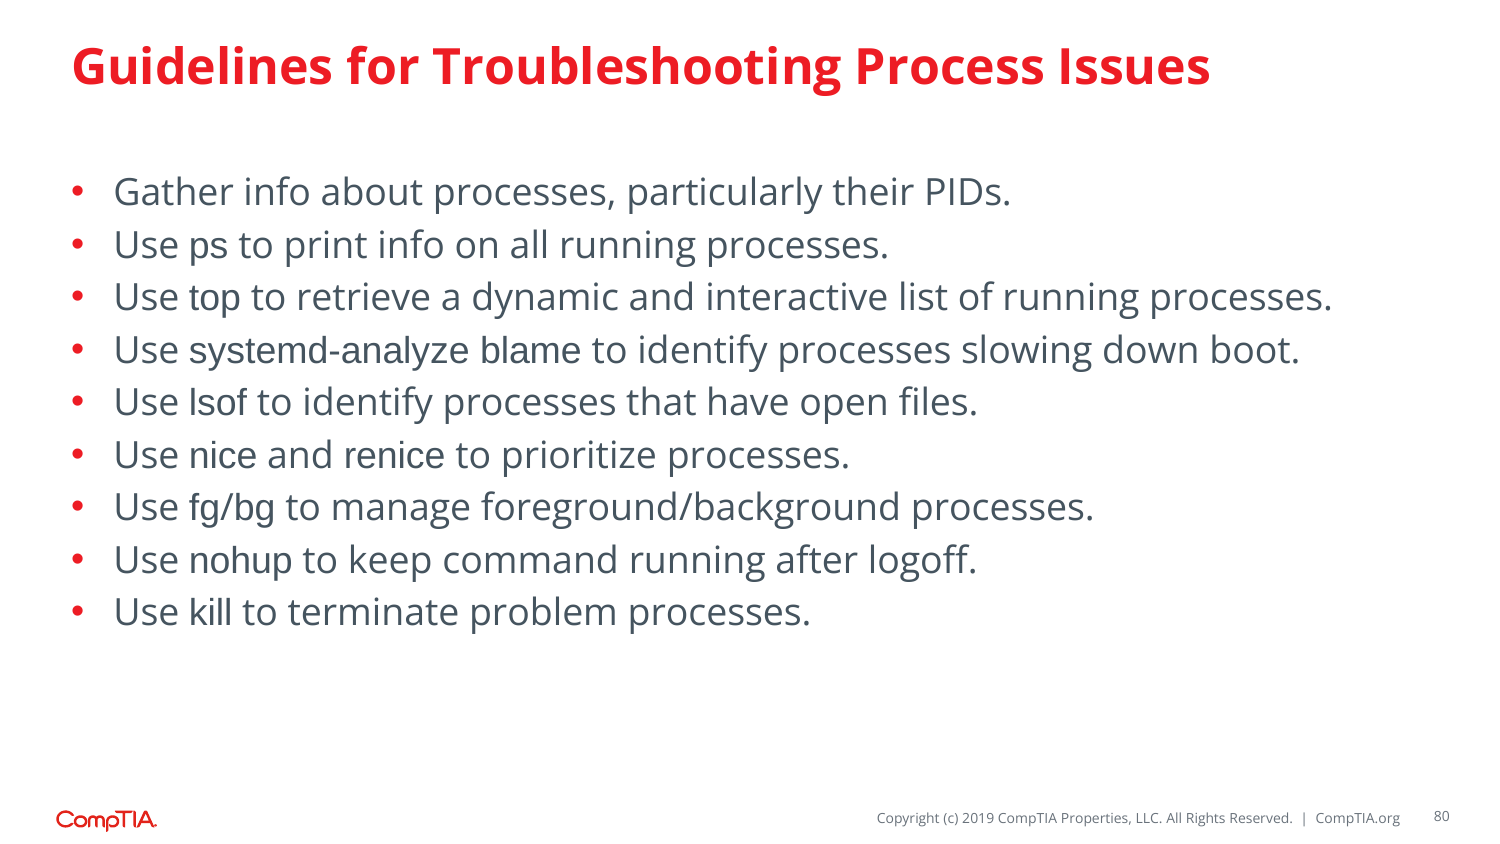

# Guidelines for Troubleshooting Process Issues
Gather info about processes, particularly their PIDs.
Use ps to print info on all running processes.
Use top to retrieve a dynamic and interactive list of running processes.
Use systemd-analyze blame to identify processes slowing down boot.
Use lsof to identify processes that have open files.
Use nice and renice to prioritize processes.
Use fg/bg to manage foreground/background processes.
Use nohup to keep command running after logoff.
Use kill to terminate problem processes.
80